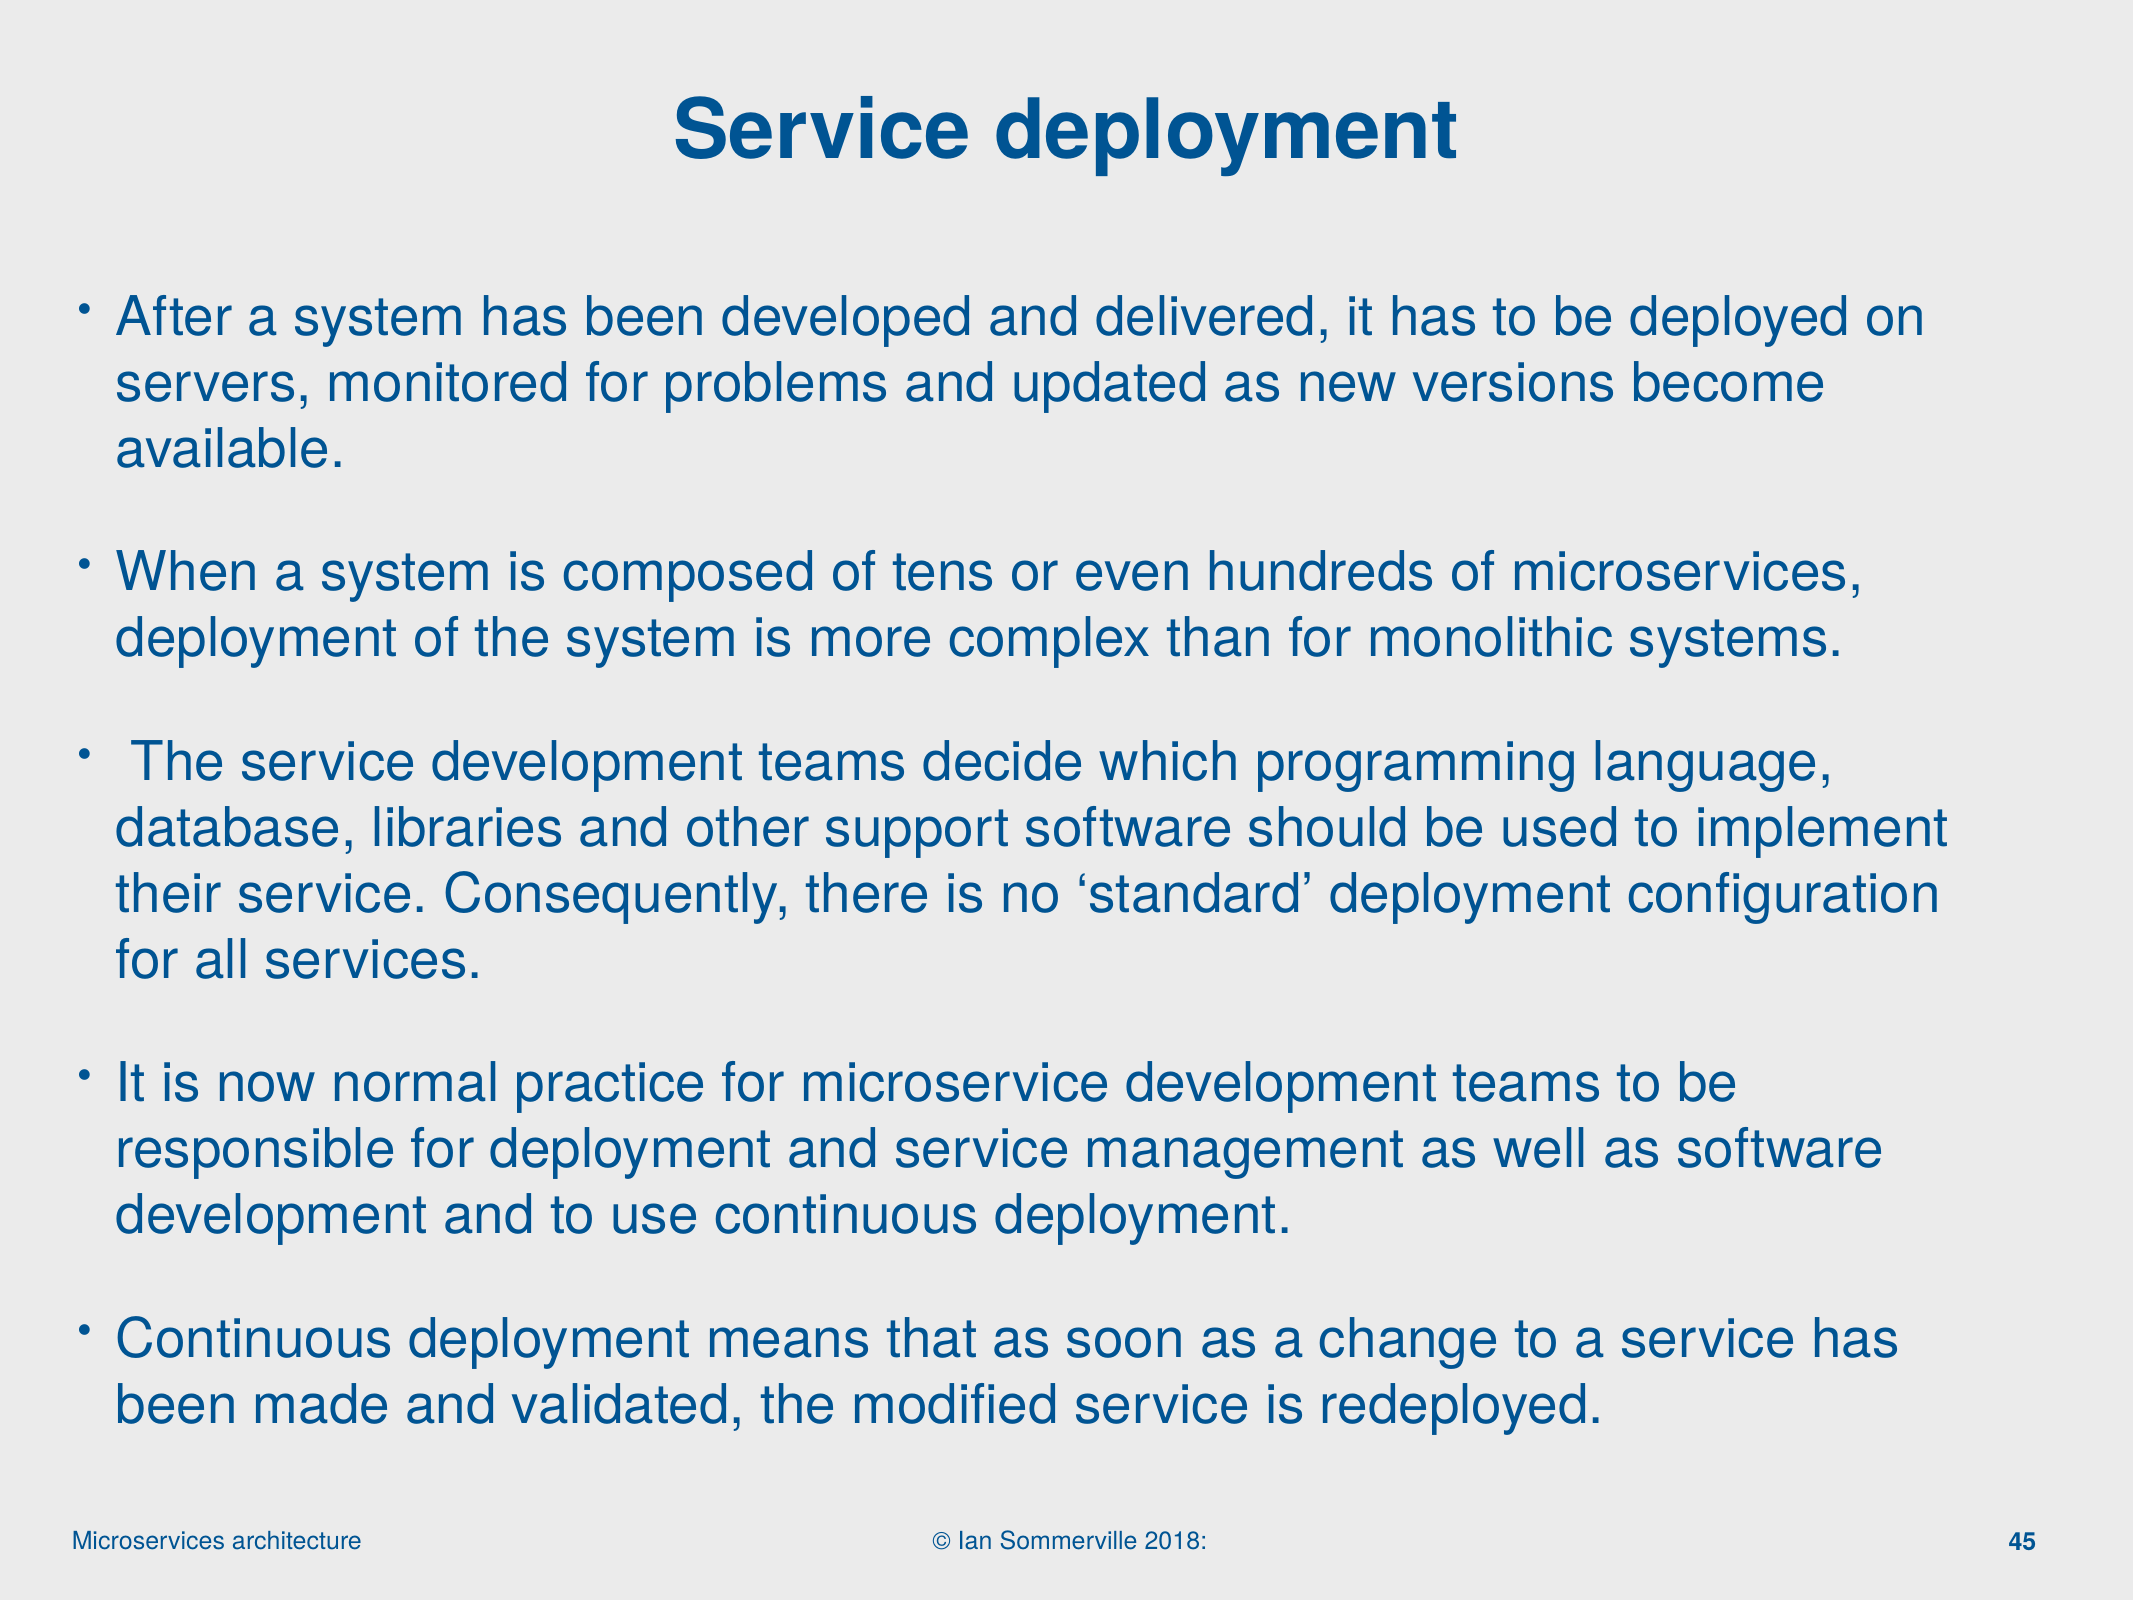

# Service deployment
After a system has been developed and delivered, it has to be deployed on servers, monitored for problems and updated as new versions become available.
When a system is composed of tens or even hundreds of microservices, deployment of the system is more complex than for monolithic systems.
 The service development teams decide which programming language, database, libraries and other support software should be used to implement their service. Consequently, there is no ‘standard’ deployment configuration for all services.
It is now normal practice for microservice development teams to be responsible for deployment and service management as well as software development and to use continuous deployment.
Continuous deployment means that as soon as a change to a service has been made and validated, the modified service is redeployed.
45